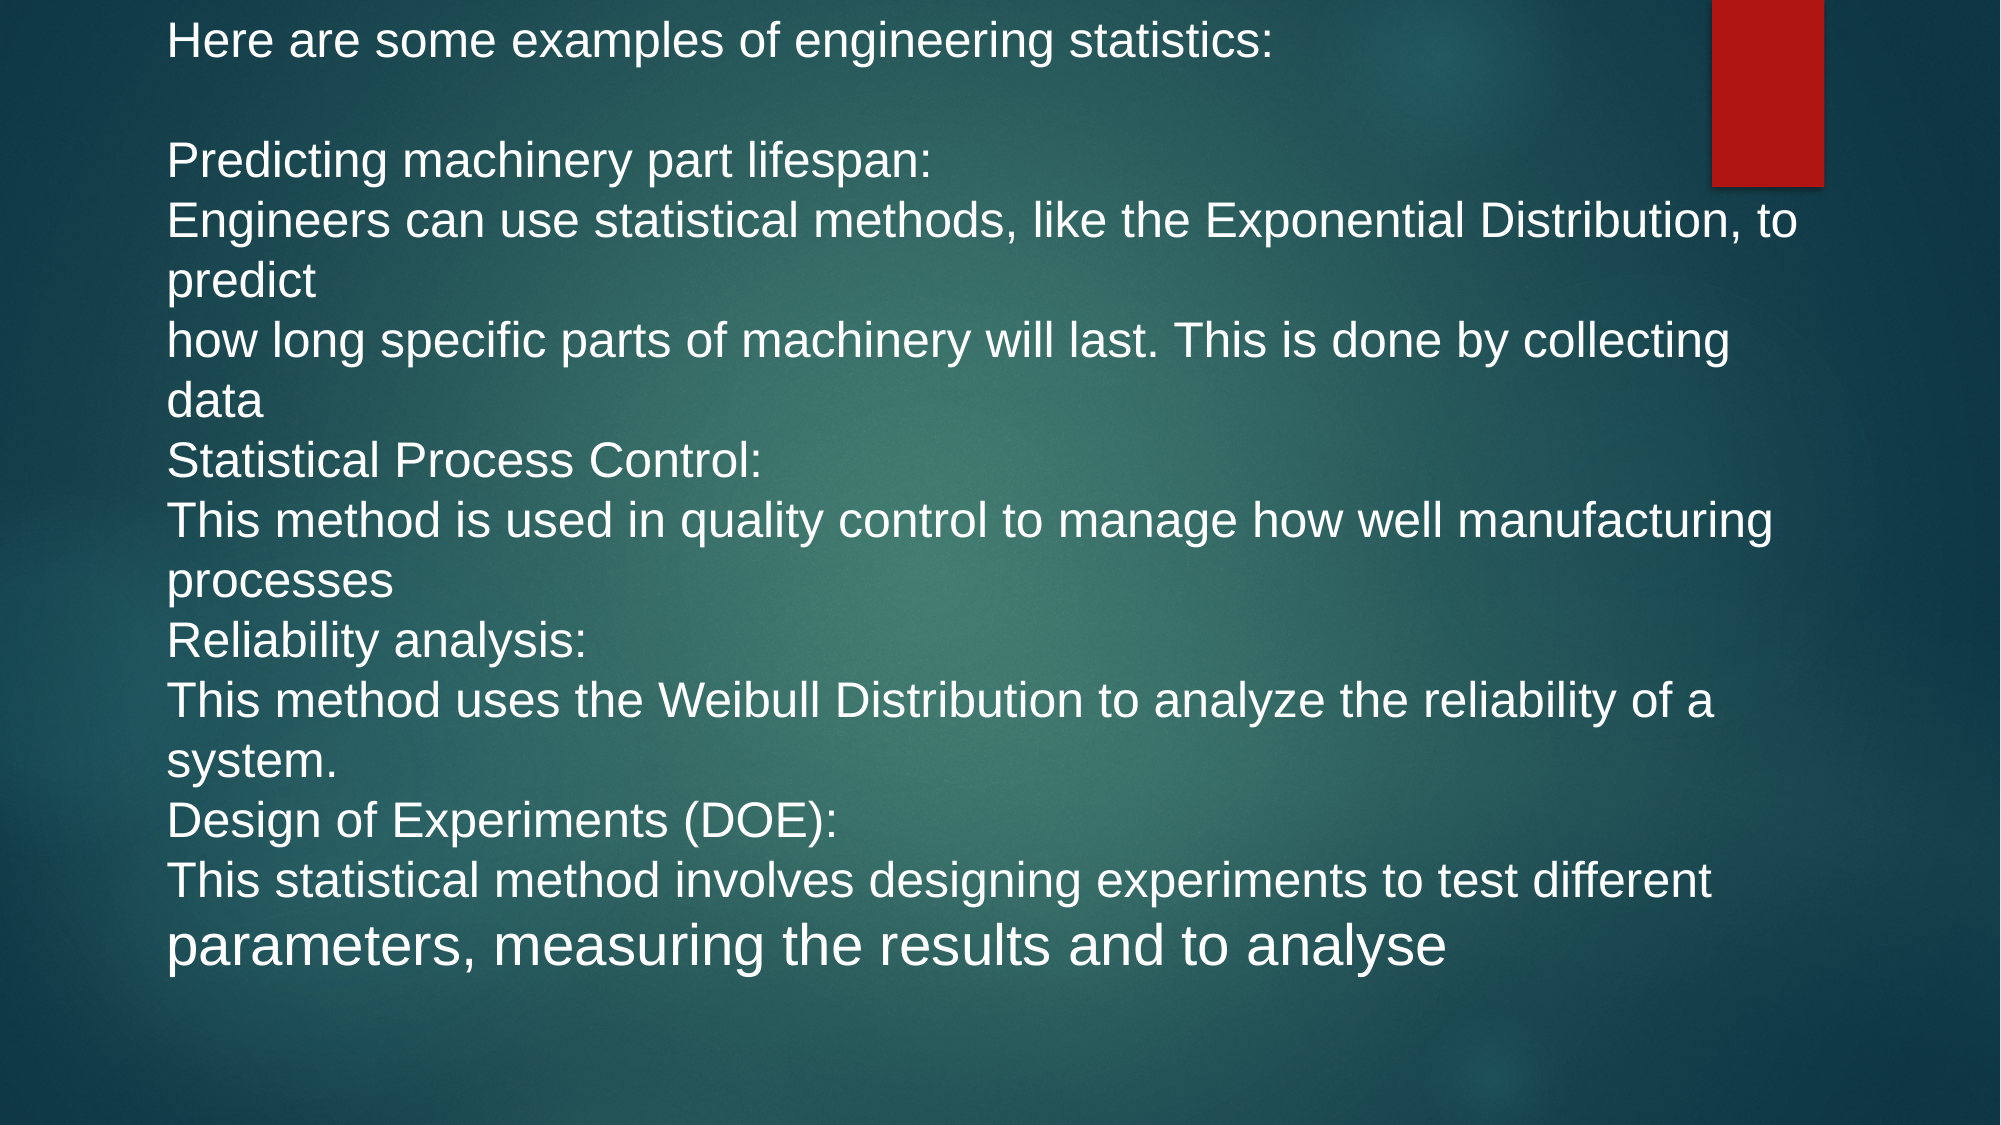

Here are some examples of engineering statistics:

Predicting machinery part lifespan:
Engineers can use statistical methods, like the Exponential Distribution, to predict
how long specific parts of machinery will last. This is done by collecting data
Statistical Process Control:
This method is used in quality control to manage how well manufacturing
processes
Reliability analysis:
This method uses the Weibull Distribution to analyze the reliability of a system.
Design of Experiments (DOE):
This statistical method involves designing experiments to test different
parameters, measuring the results and to analyse